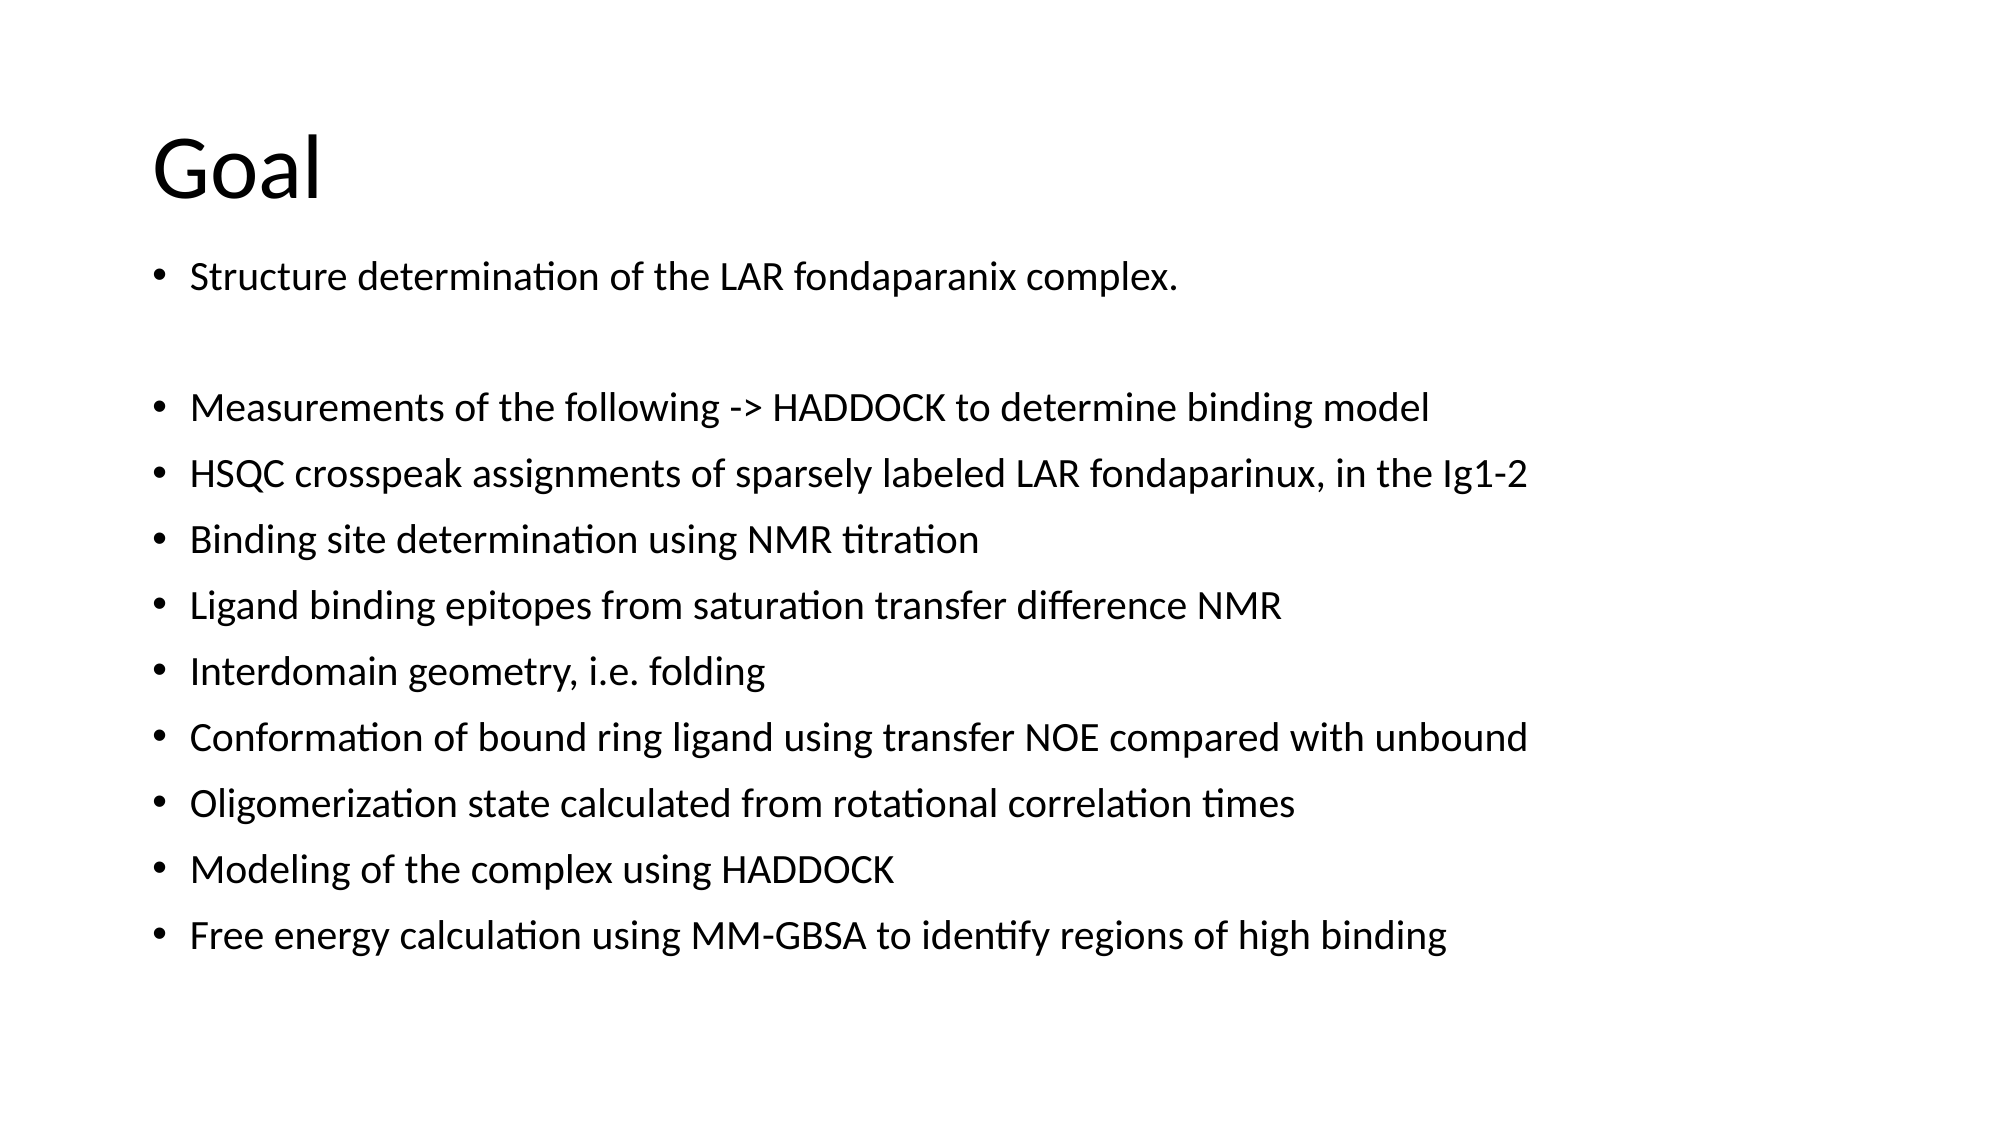

Goal
Structure determination of the LAR fondaparanix complex.

Measurements of the following -> HADDOCK to determine binding model
HSQC crosspeak assignments of sparsely labeled LAR fondaparinux, in the Ig1-2
Binding site determination using NMR titration
Ligand binding epitopes from saturation transfer difference NMR
Interdomain geometry, i.e. folding
Conformation of bound ring ligand using transfer NOE compared with unbound
Oligomerization state calculated from rotational correlation times
Modeling of the complex using HADDOCK
Free energy calculation using MM-GBSA to identify regions of high binding